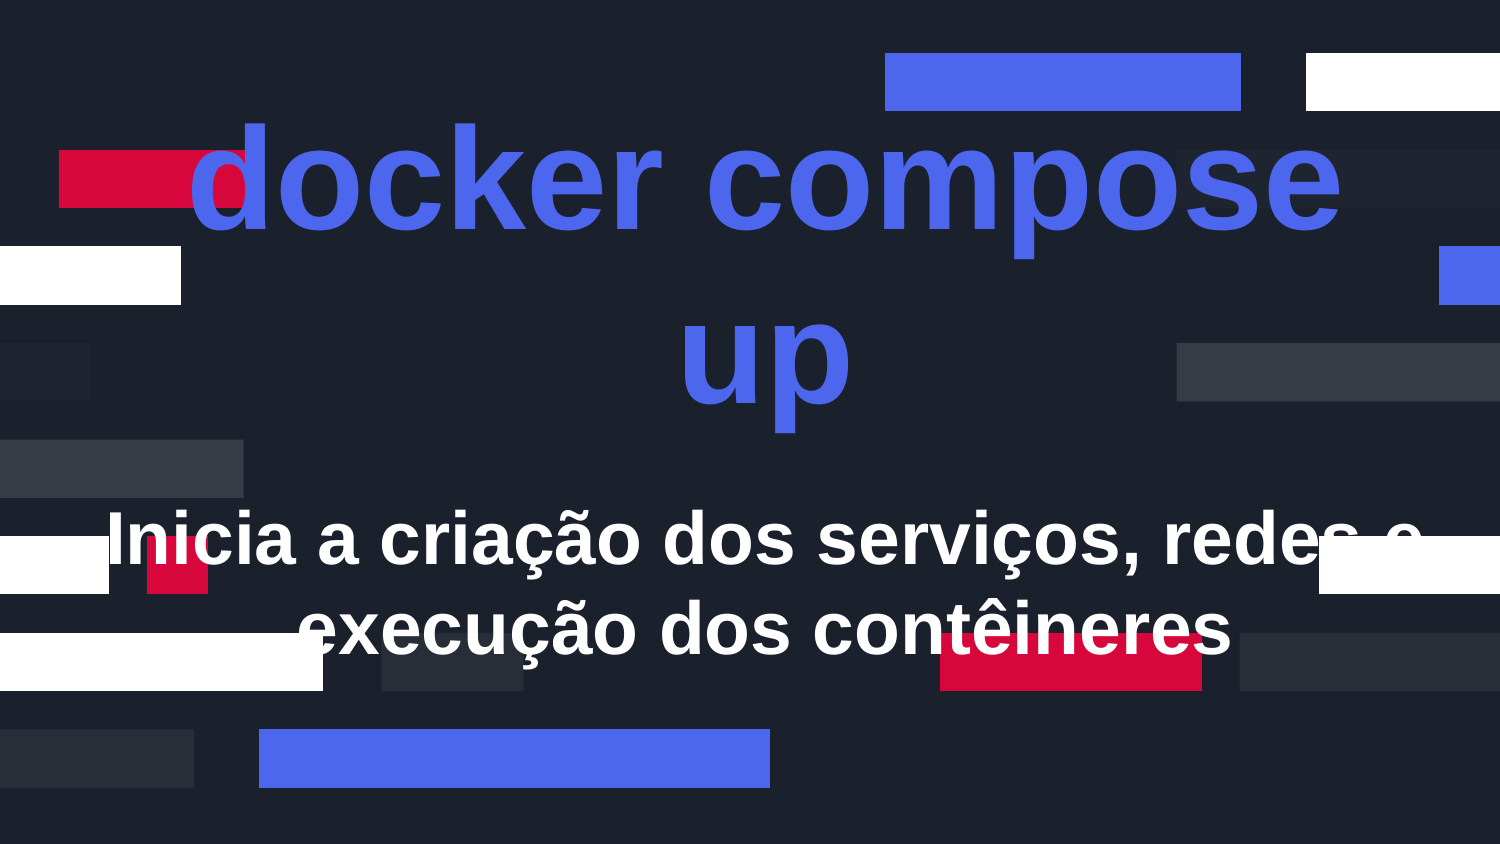

docker compose up
# Inicia a criação dos serviços, redes e execução dos contêineres